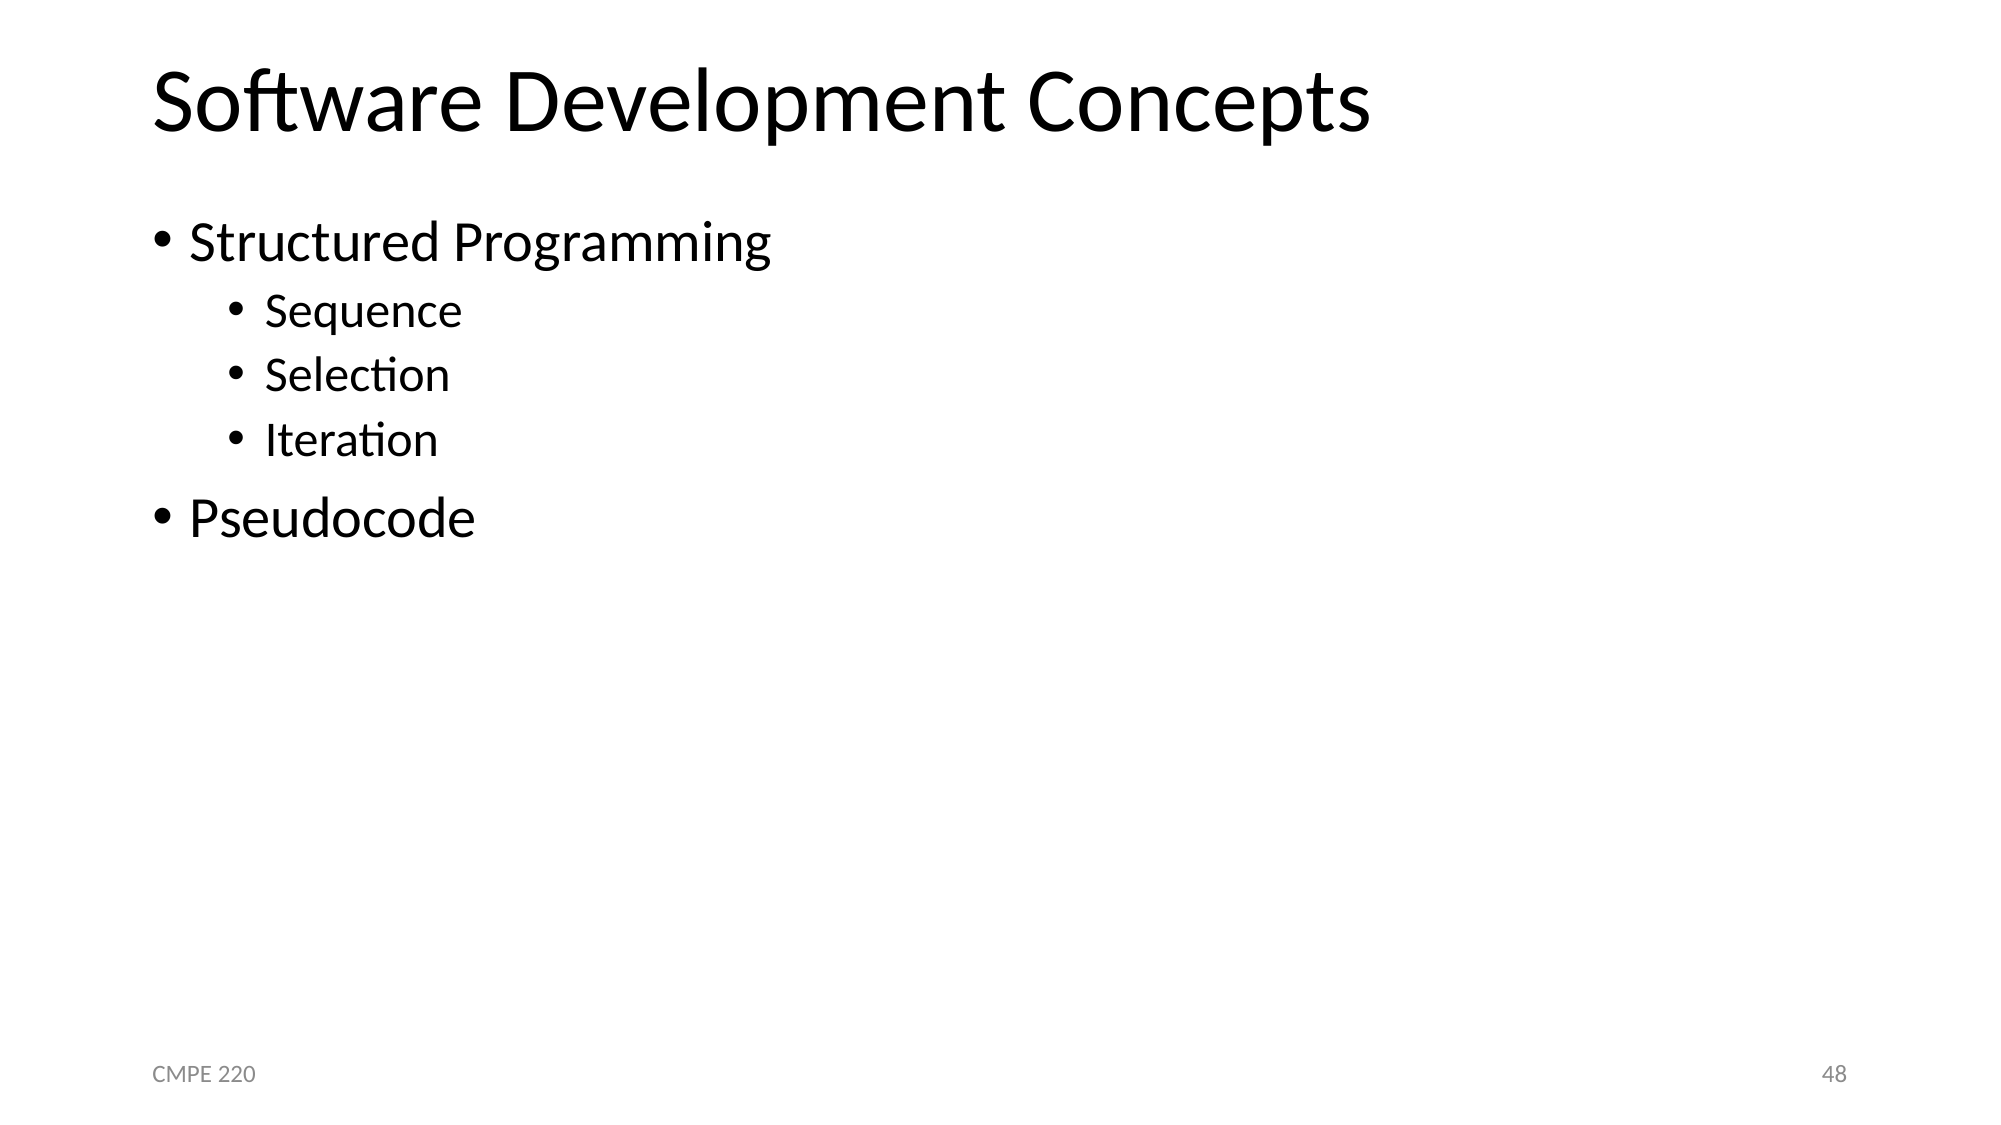

# Software Development Concepts
Structured Programming
Sequence
Selection
Iteration
Pseudocode
CMPE 220
48